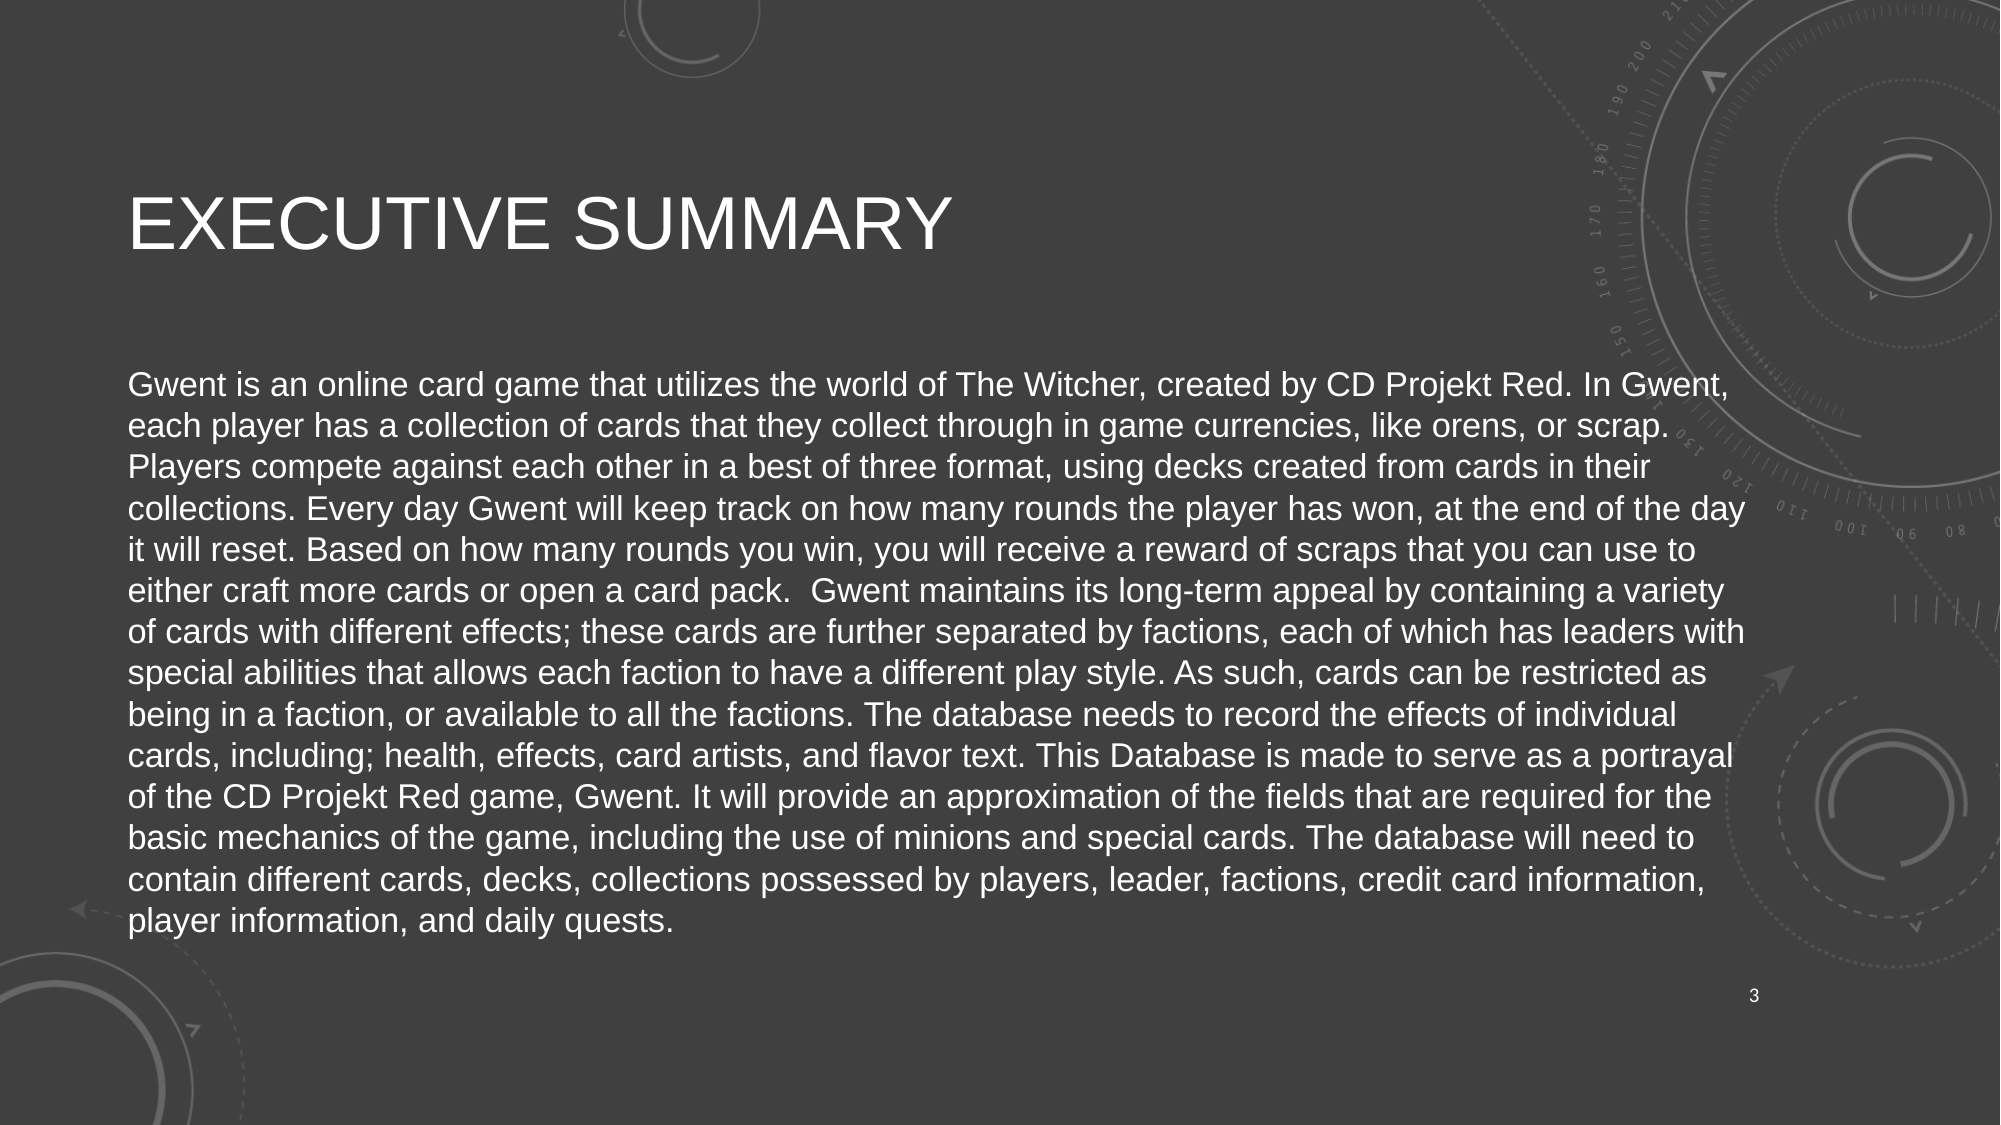

# Executive Summary
Gwent is an online card game that utilizes the world of The Witcher, created by CD Projekt Red. In Gwent, each player has a collection of cards that they collect through in game currencies, like orens, or scrap. Players compete against each other in a best of three format, using decks created from cards in their collections. Every day Gwent will keep track on how many rounds the player has won, at the end of the day it will reset. Based on how many rounds you win, you will receive a reward of scraps that you can use to either craft more cards or open a card pack.  Gwent maintains its long-term appeal by containing a variety of cards with different effects; these cards are further separated by factions, each of which has leaders with special abilities that allows each faction to have a different play style. As such, cards can be restricted as being in a faction, or available to all the factions. The database needs to record the effects of individual cards, including; health, effects, card artists, and flavor text. This Database is made to serve as a portrayal of the CD Projekt Red game, Gwent. It will provide an approximation of the fields that are required for the basic mechanics of the game, including the use of minions and special cards. The database will need to contain different cards, decks, collections possessed by players, leader, factions, credit card information, player information, and daily quests.
3